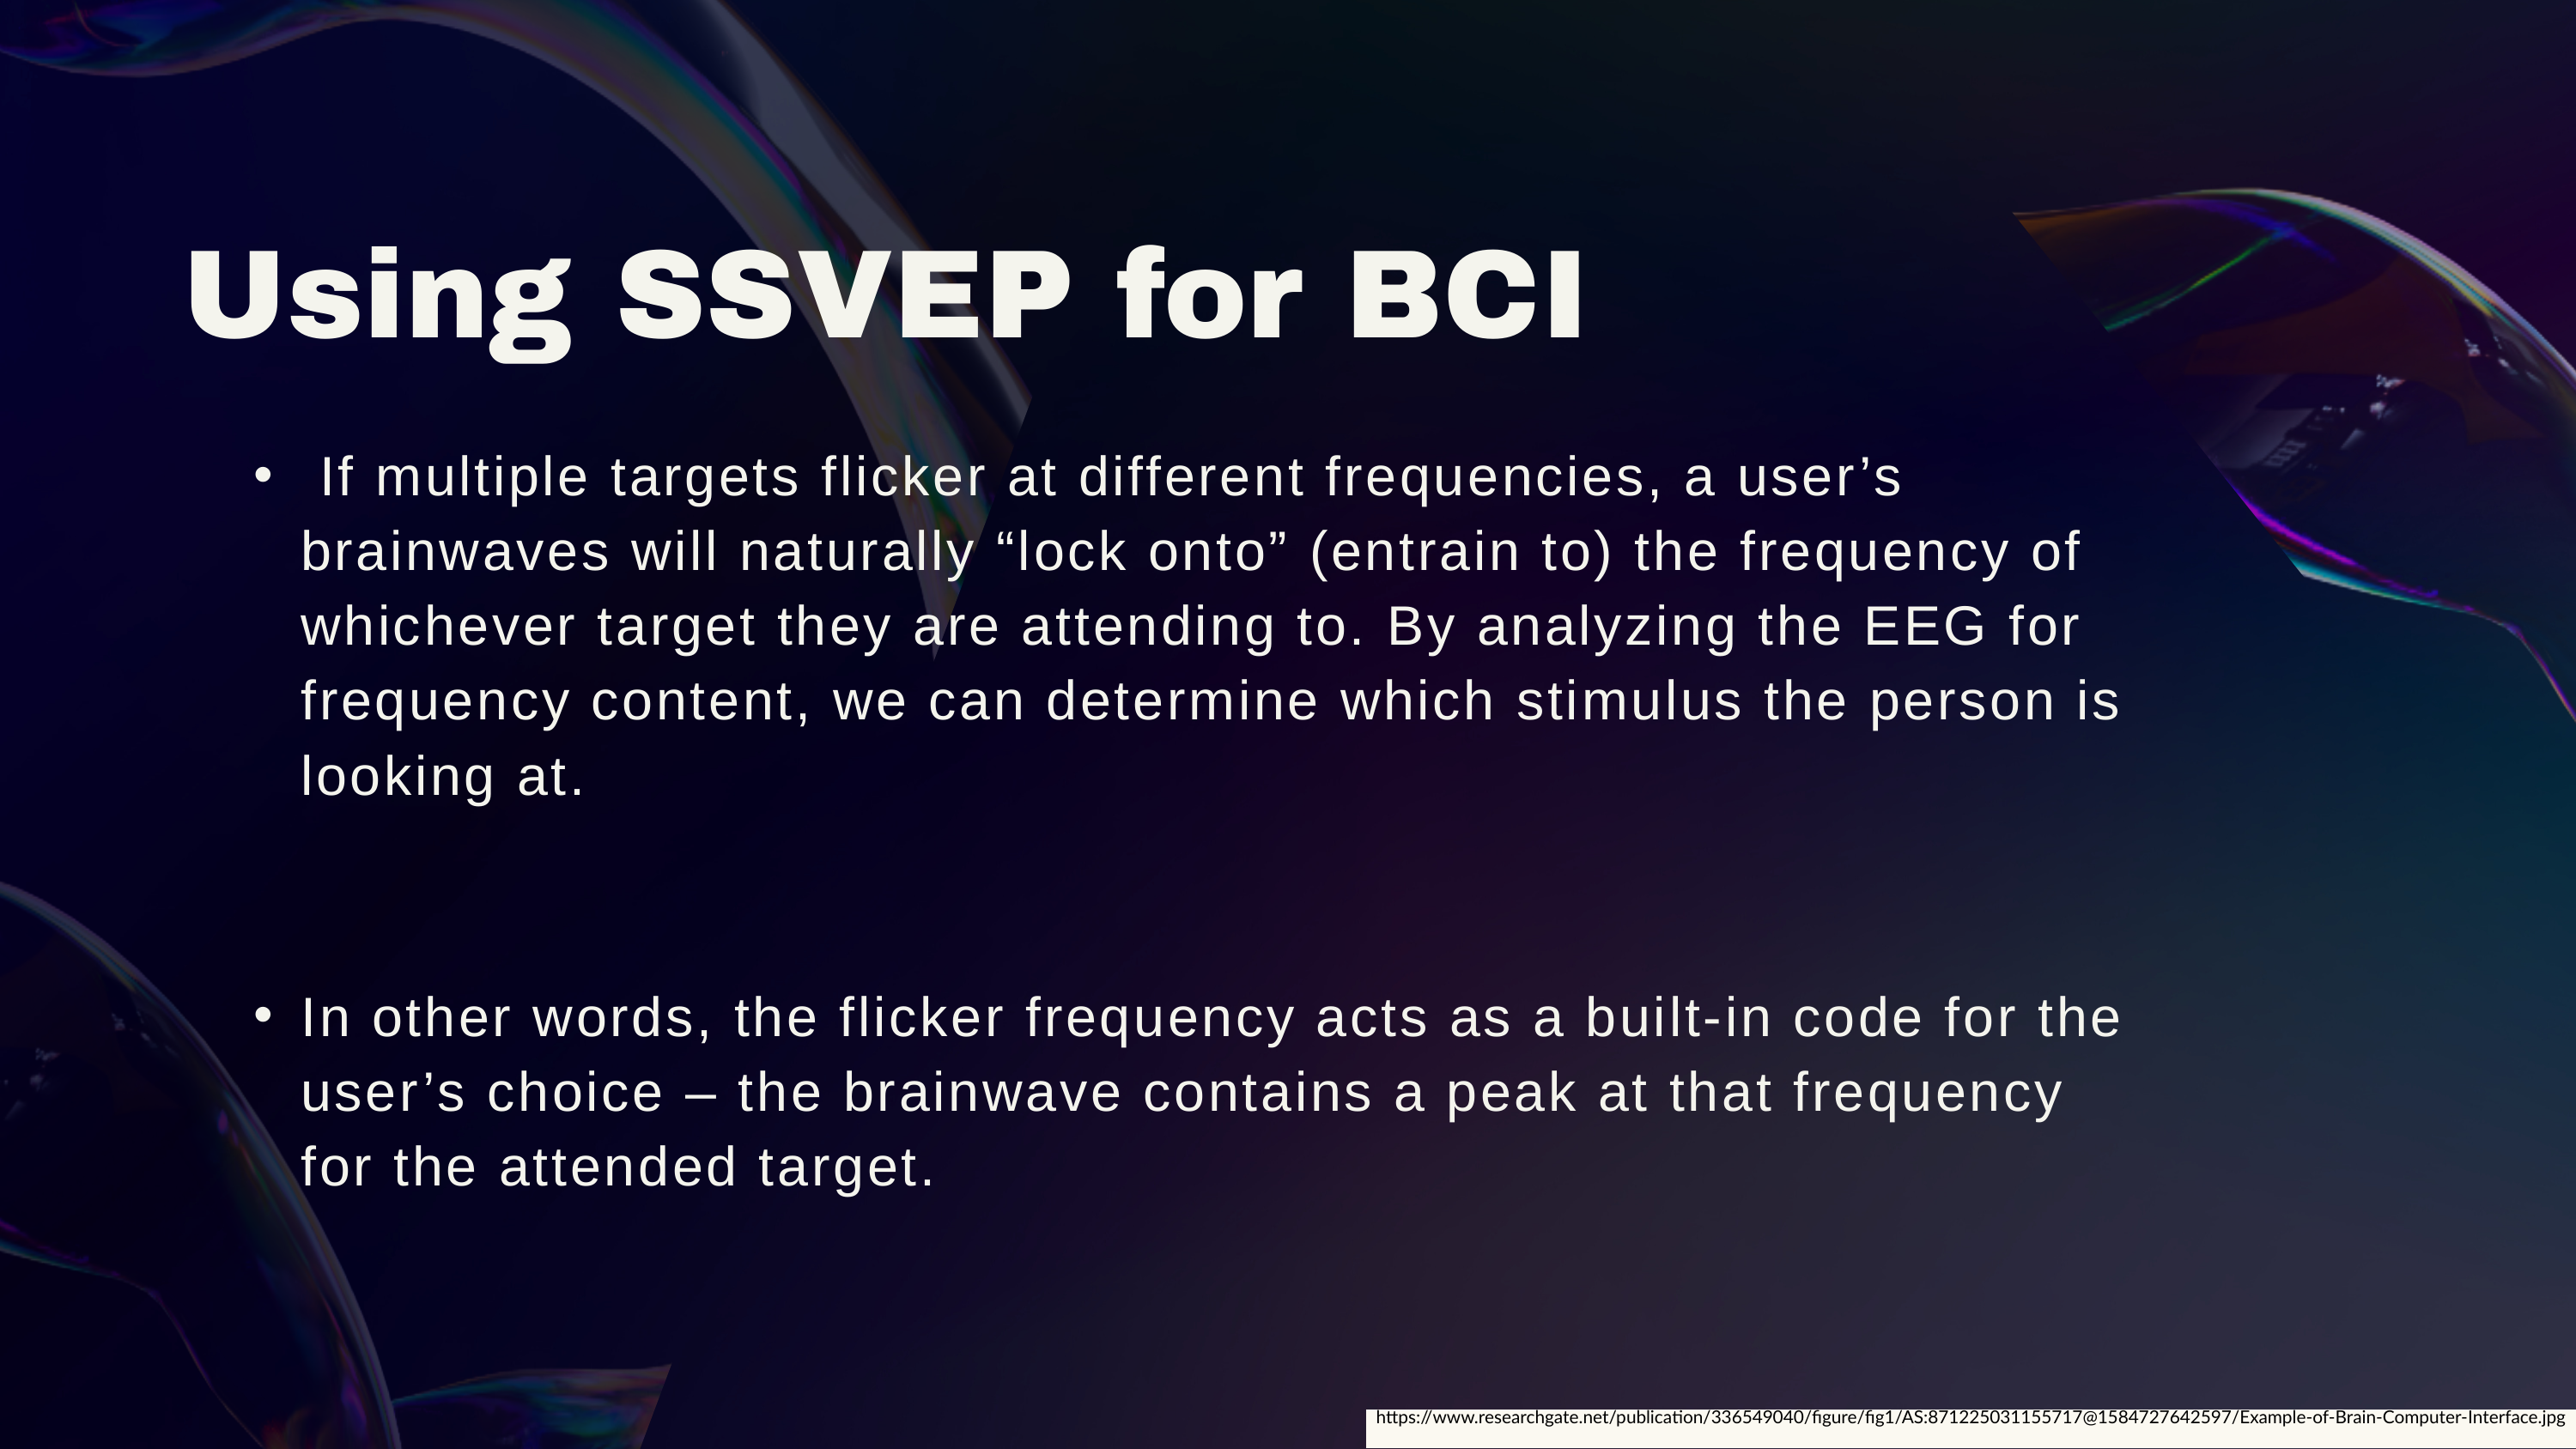

Using SSVEP for BCI
 If multiple targets flicker at different frequencies, a user’s brainwaves will naturally “lock onto” (entrain to) the frequency of whichever target they are attending to. By analyzing the EEG for frequency content, we can determine which stimulus the person is looking at.

In other words, the flicker frequency acts as a built-in code for the user’s choice – the brainwave contains a peak at that frequency for the attended target.

https://www.researchgate.net/publication/336549040/figure/fig1/AS:871225031155717@1584727642597/Example-of-Brain-Computer-Interface.jpg